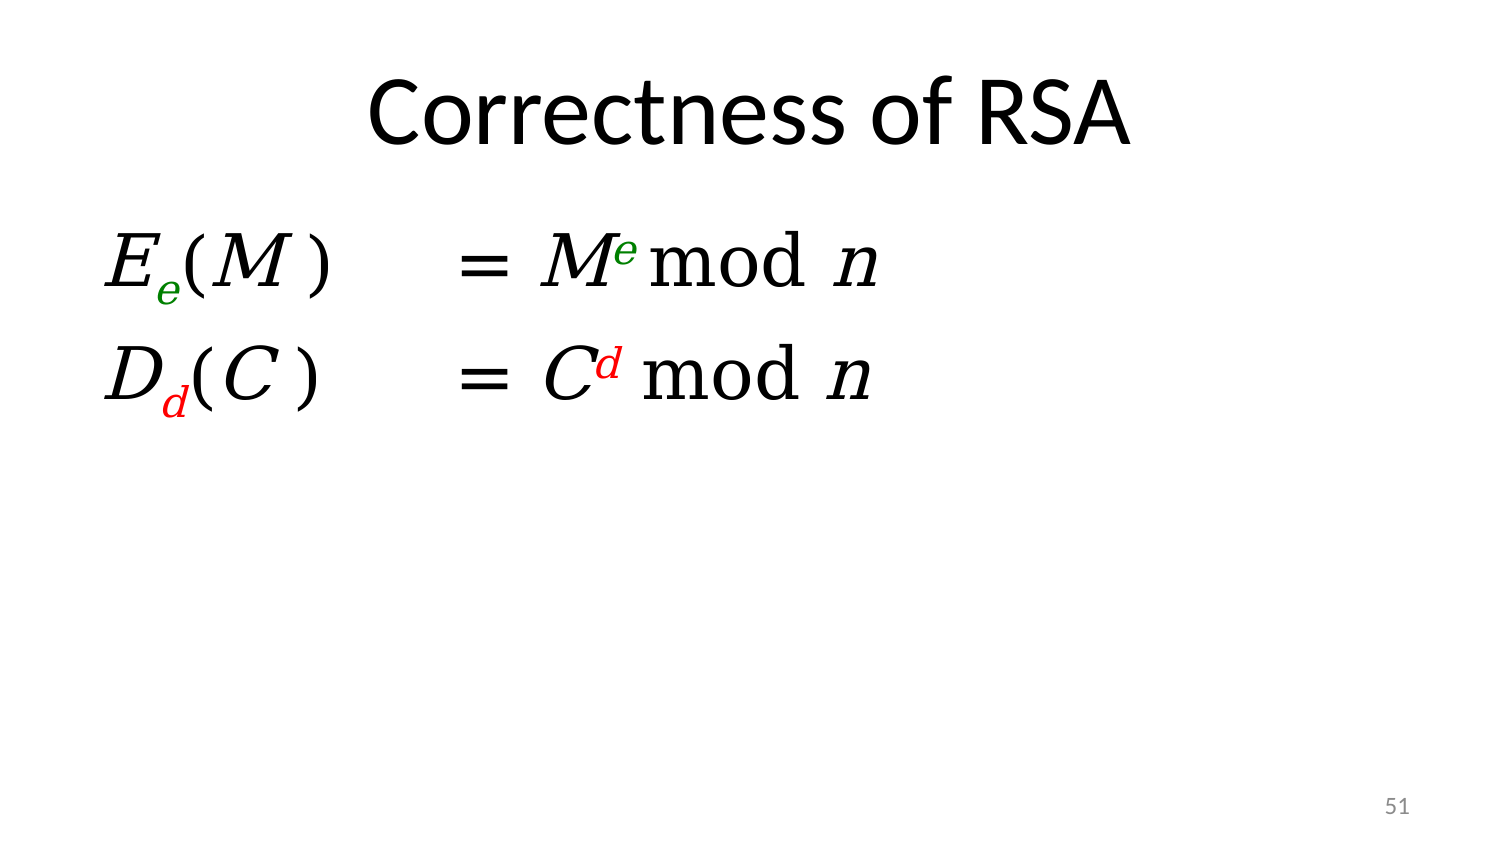

# Correctness of RSA
		Ee(M ) 	= Me mod n
		Dd(C ) 	= Cd mod n
51